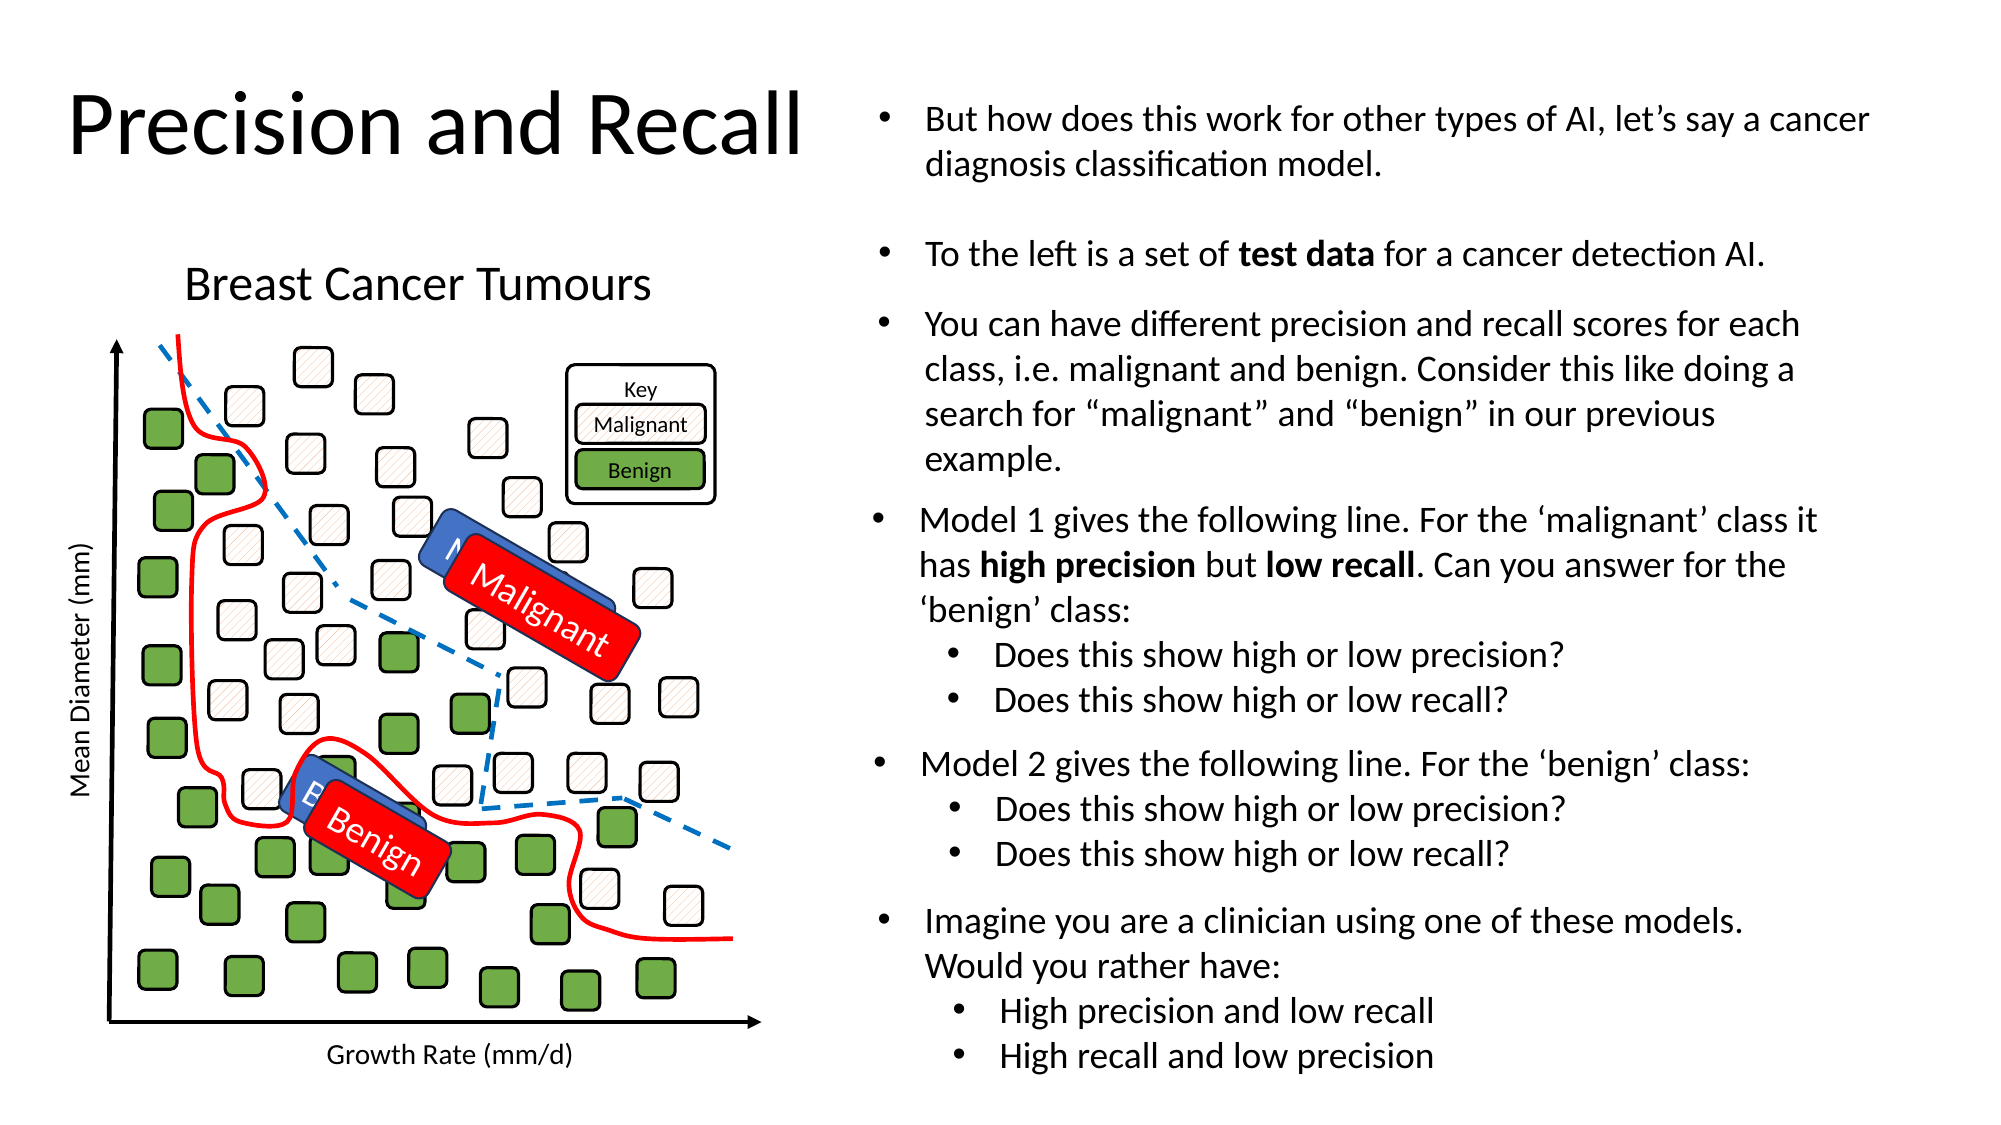

# Precision and Recall
But how does this work for other types of AI, let’s say a cancer diagnosis classification model.

To the left is a set of test data for a cancer detection AI.

Breast Cancer Tumours

Key
Malignant
Benign

Mean Diameter (mm)

Growth Rate (mm/d)
You can have different precision and recall scores for each class, i.e. malignant and benign. Consider this like doing a search for “malignant” and “benign” in our previous example.

Malignant
Benign
Malignant
Benign
Model 1 gives the following line. For the ‘malignant’ class it has high precision but low recall. Can you answer for the ‘benign’ class:
Does this show high or low precision?
Does this show high or low recall?
Model 2 gives the following line. For the ‘benign’ class:
Does this show high or low precision?
Does this show high or low recall?
Imagine you are a clinician using one of these models. Would you rather have:
High precision and low recall
High recall and low precision